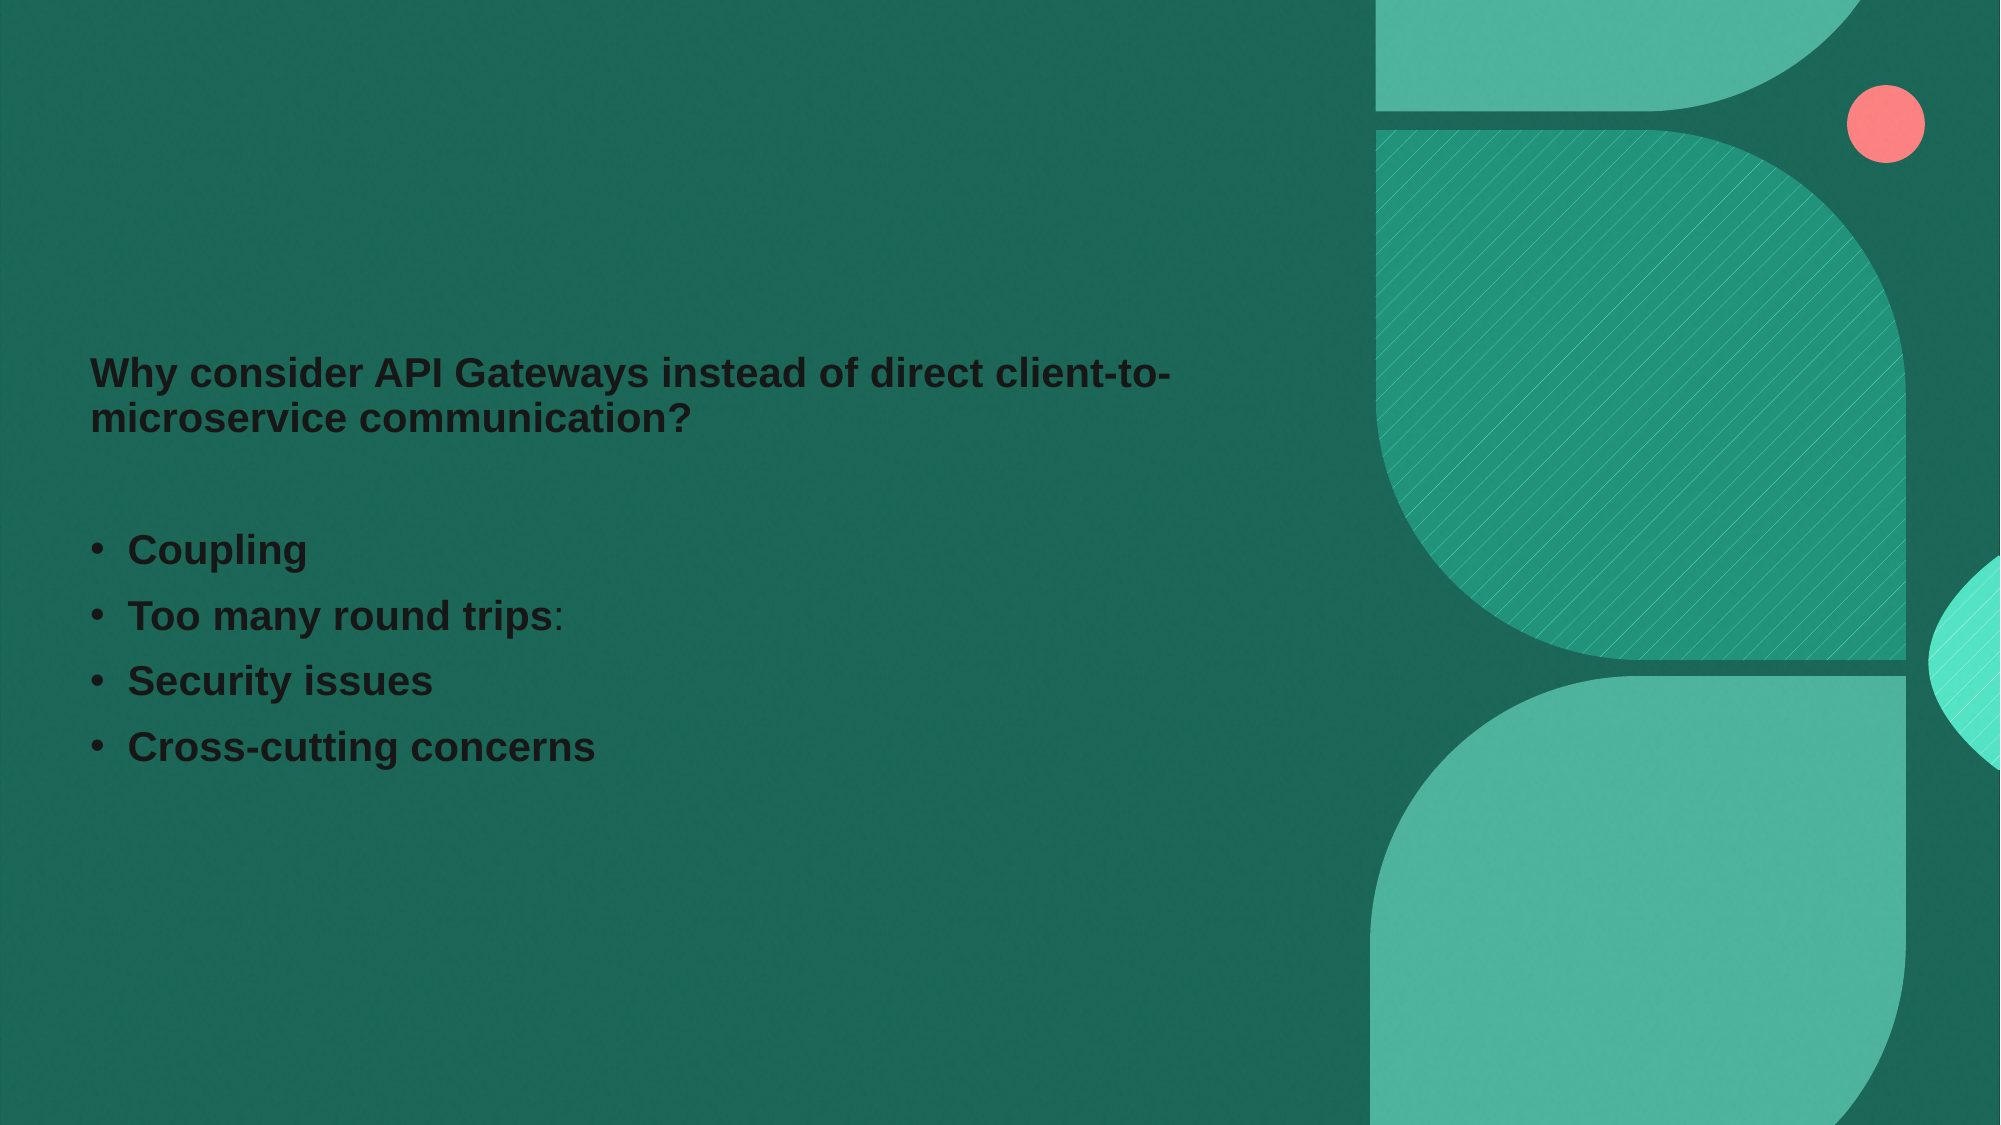

Why consider API Gateways instead of direct client-to-microservice communication?

Coupling
Too many round trips:
Security issues
Cross-cutting concerns